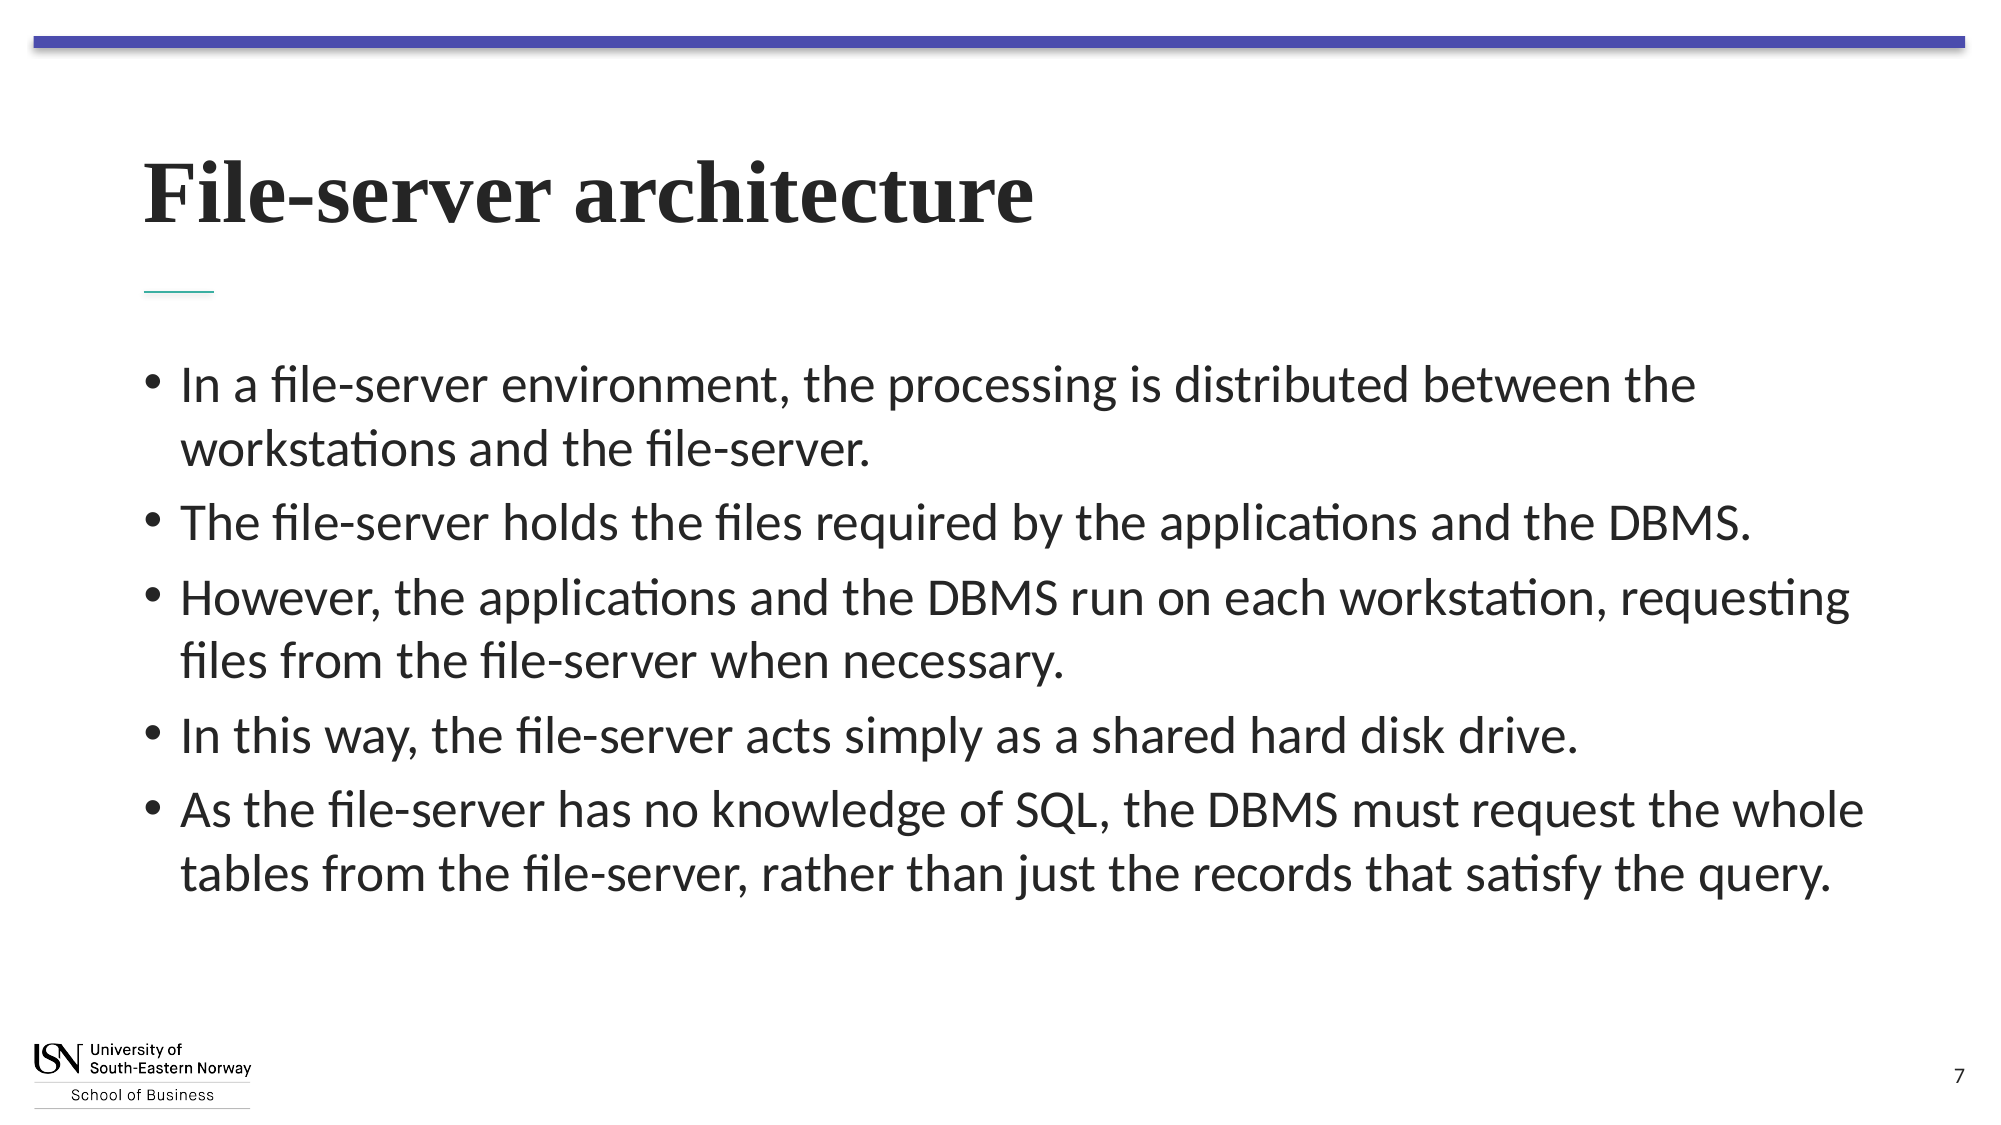

# File-server architecture
In a file-server environment, the processing is distributed between the workstations and the file-server.
The file-server holds the files required by the applications and the DBMS.
However, the applications and the DBMS run on each workstation, requesting files from the file-server when necessary.
In this way, the file-server acts simply as a shared hard disk drive.
As the file-server has no knowledge of SQL, the DBMS must request the whole tables from the file-server, rather than just the records that satisfy the query.
7